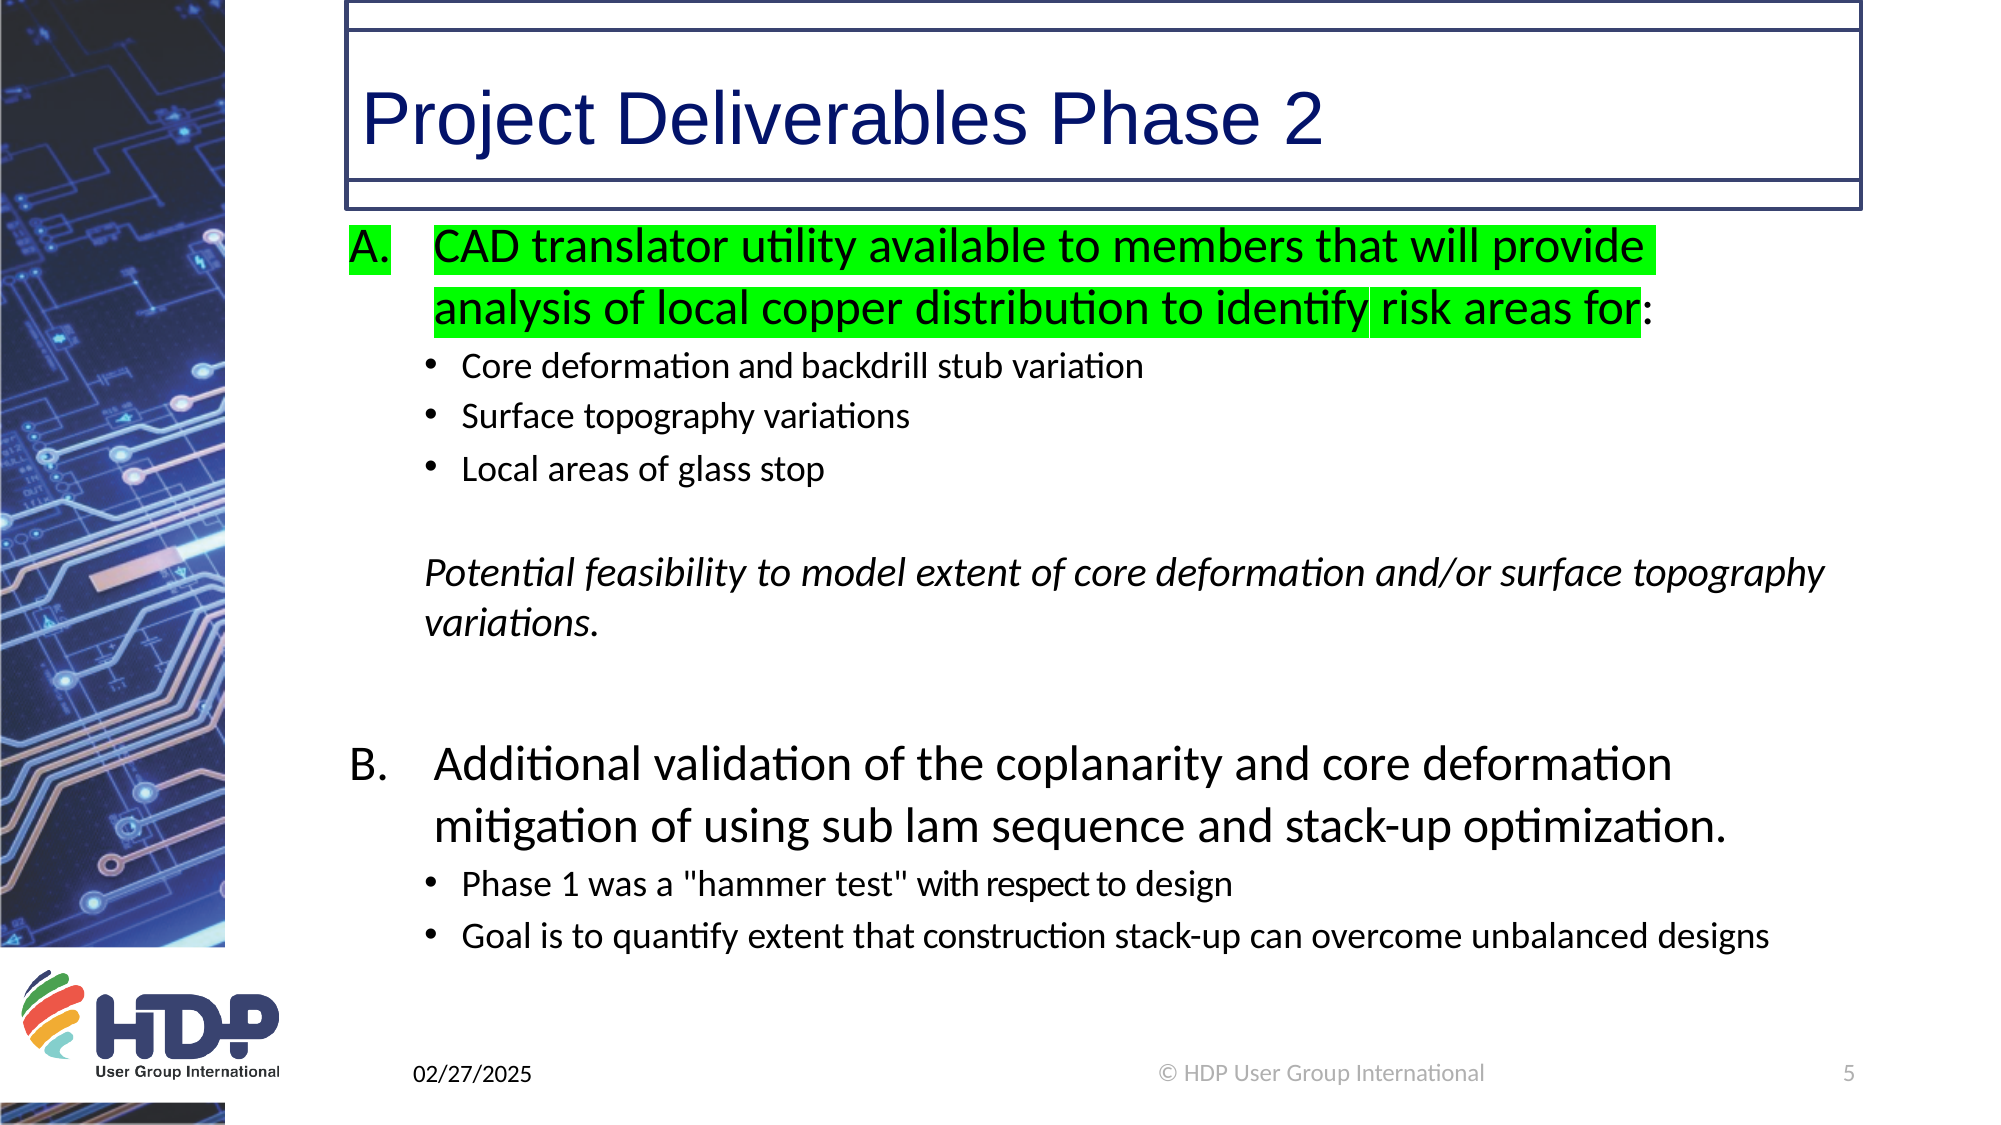

# Project Deliverables Phase 2
CAD translator utility available to members that will provide 	analysis of local copper distribution to identify risk areas for:
Core deformation and backdrill stub variation
Surface topography variations
Local areas of glass stop

Potential feasibility to model extent of core deformation and/or surface topography variations.

Additional validation of the coplanarity and core deformation mitigation of using sub lam sequence and stack-up optimization.
Phase 1 was a "hammer test" with respect to design
Goal is to quantify extent that construction stack-up can overcome unbalanced designs
© HDP User Group International
5
02/27/2025